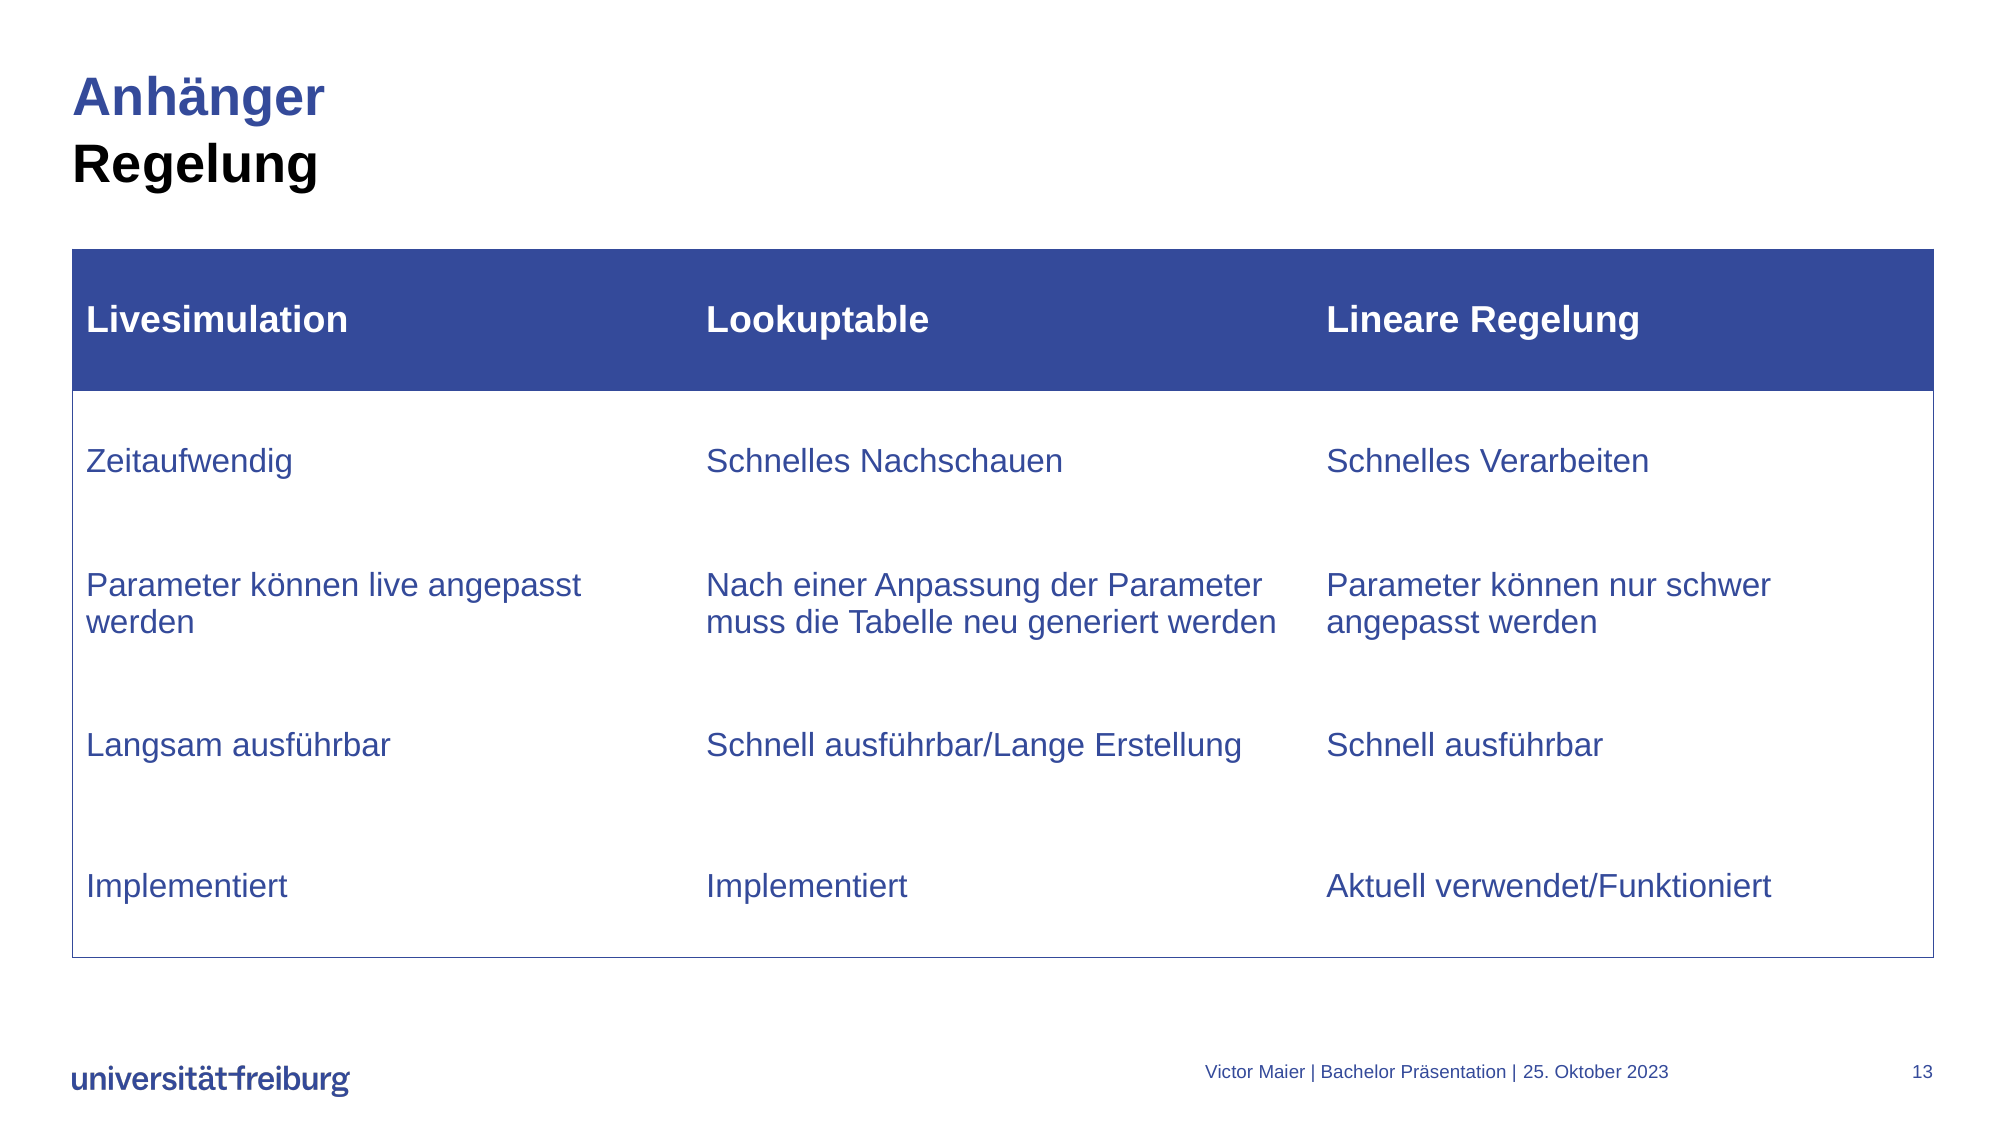

# Anhänger Regelung
| Livesimulation | Lookuptable | Lineare Regelung |
| --- | --- | --- |
| Zeitaufwendig | Schnelles Nachschauen | Schnelles Verarbeiten |
| Parameter können live angepasst werden | Nach einer Anpassung der Parameter muss die Tabelle neu generiert werden | Parameter können nur schwer angepasst werden |
| Langsam ausführbar | Schnell ausführbar/Lange Erstellung | Schnell ausführbar |
| Implementiert | Implementiert | Aktuell verwendet/Funktioniert |
Victor Maier | Bachelor Präsentation |
25. Oktober 2023
13